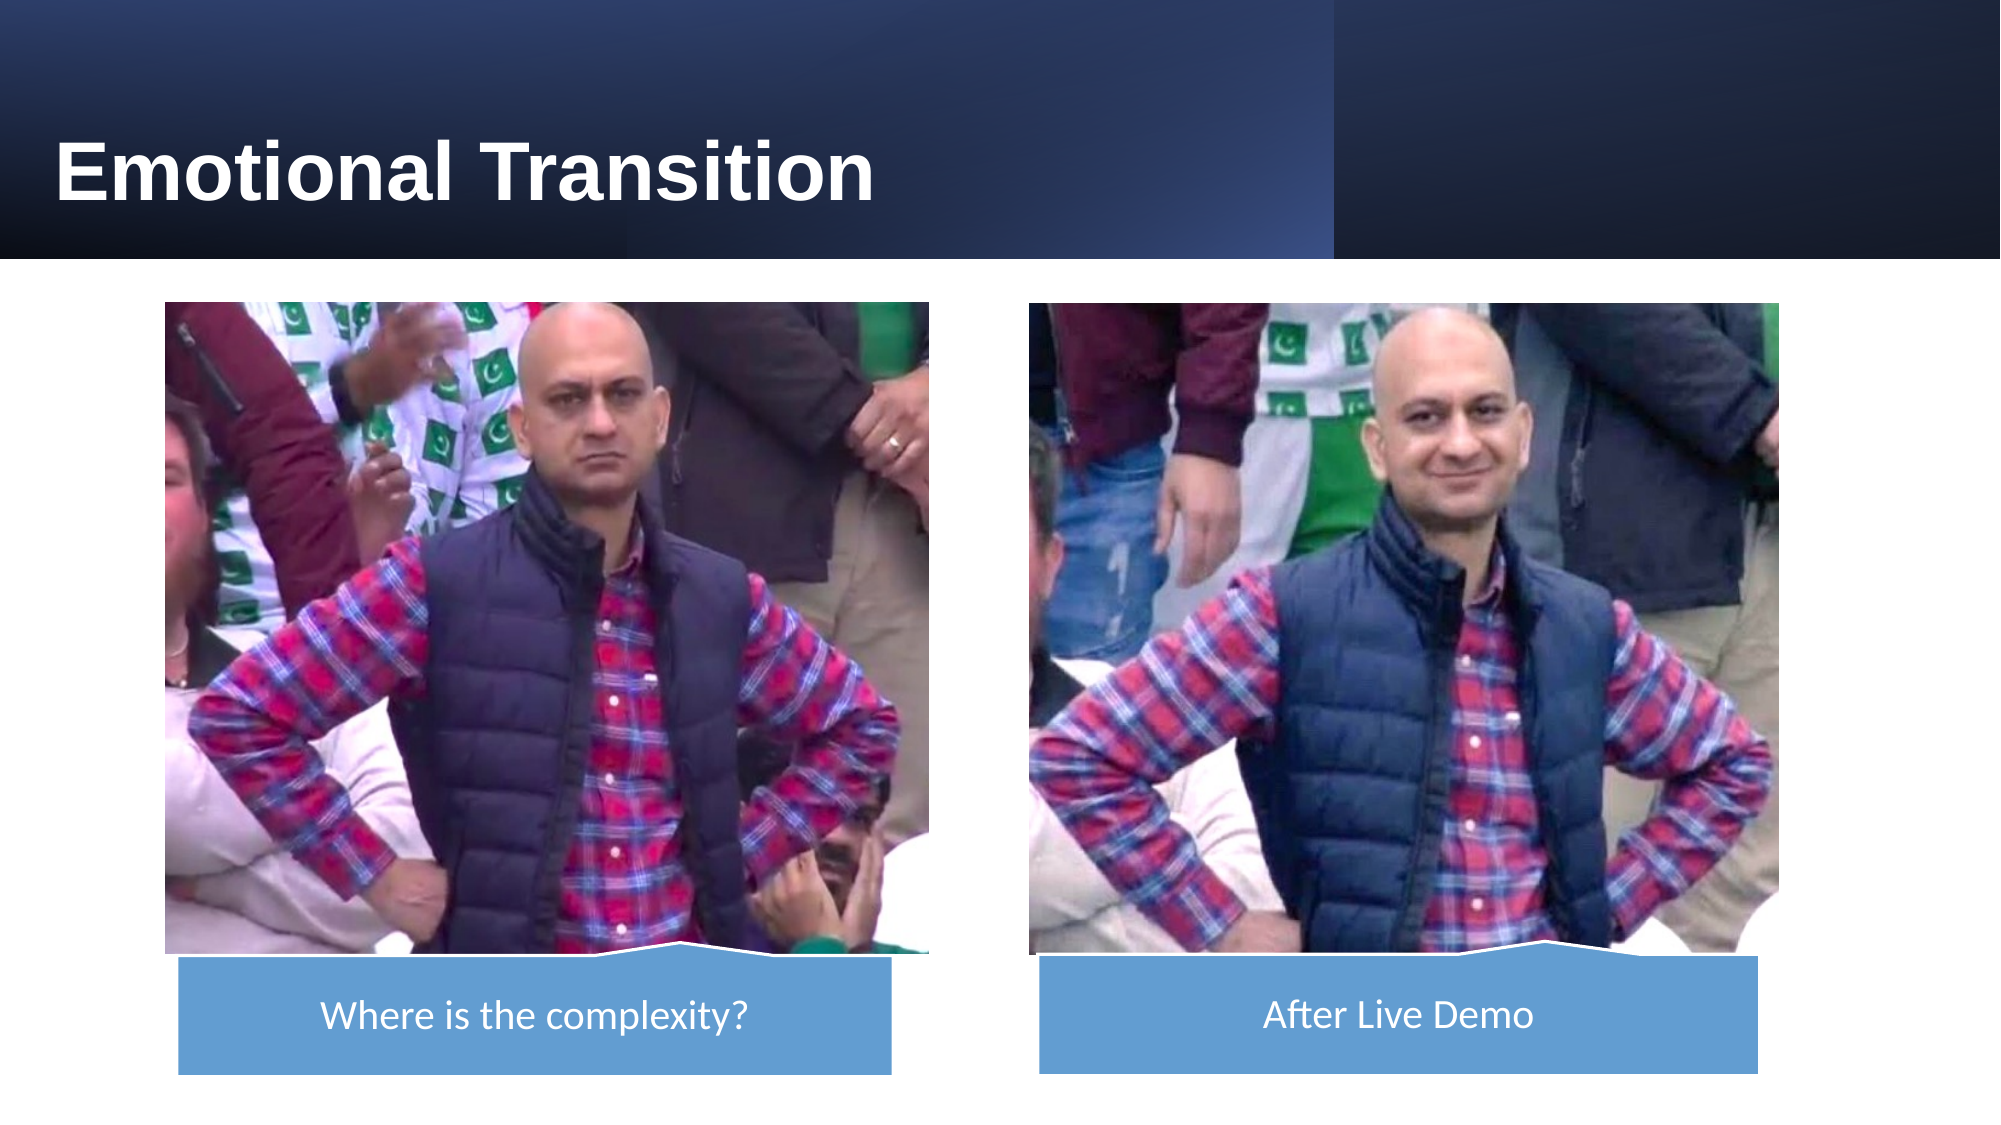

# Emotional Transition
Where is the complexity?
After Live Demo